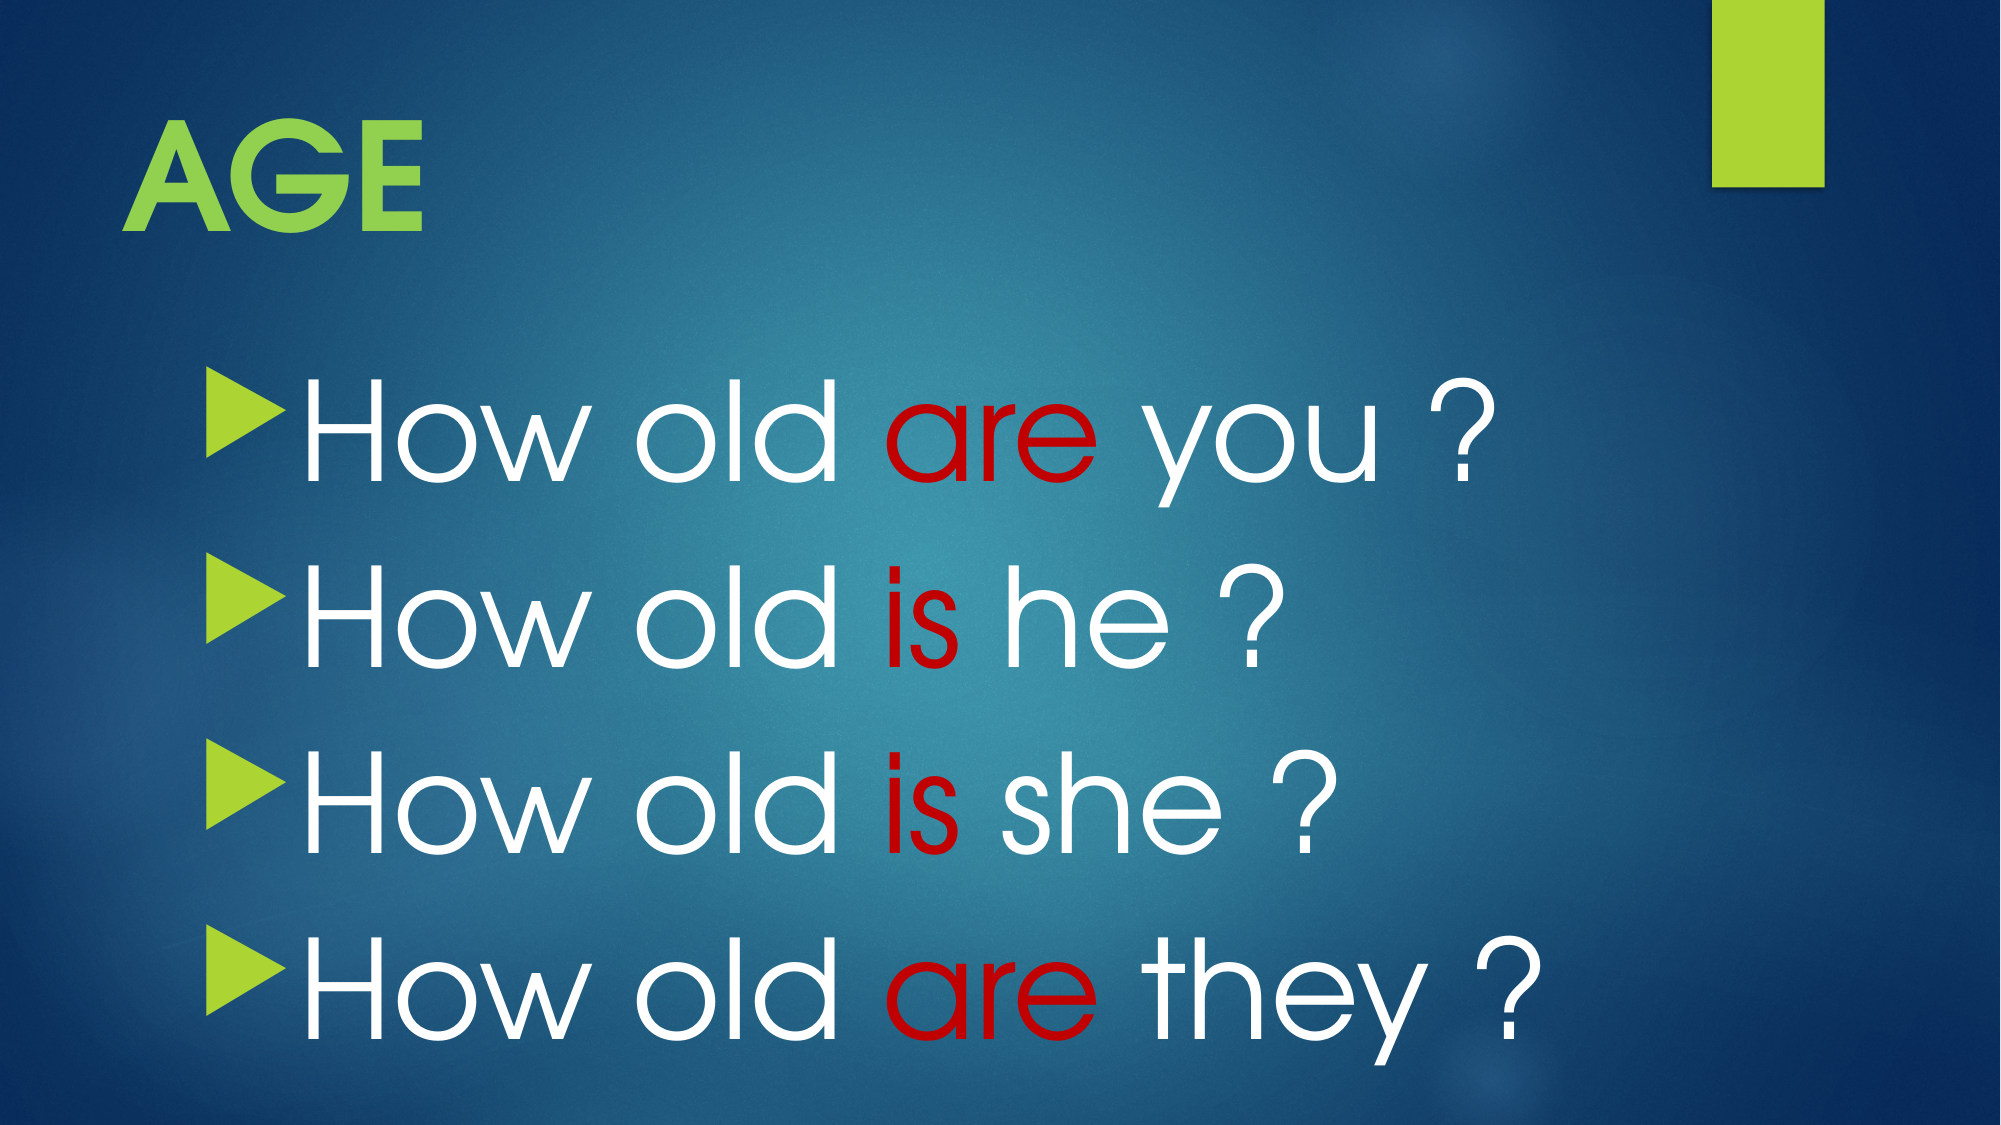

# AGE
How old are you ?
How old is he ?
How old is she ?
How old are they ?